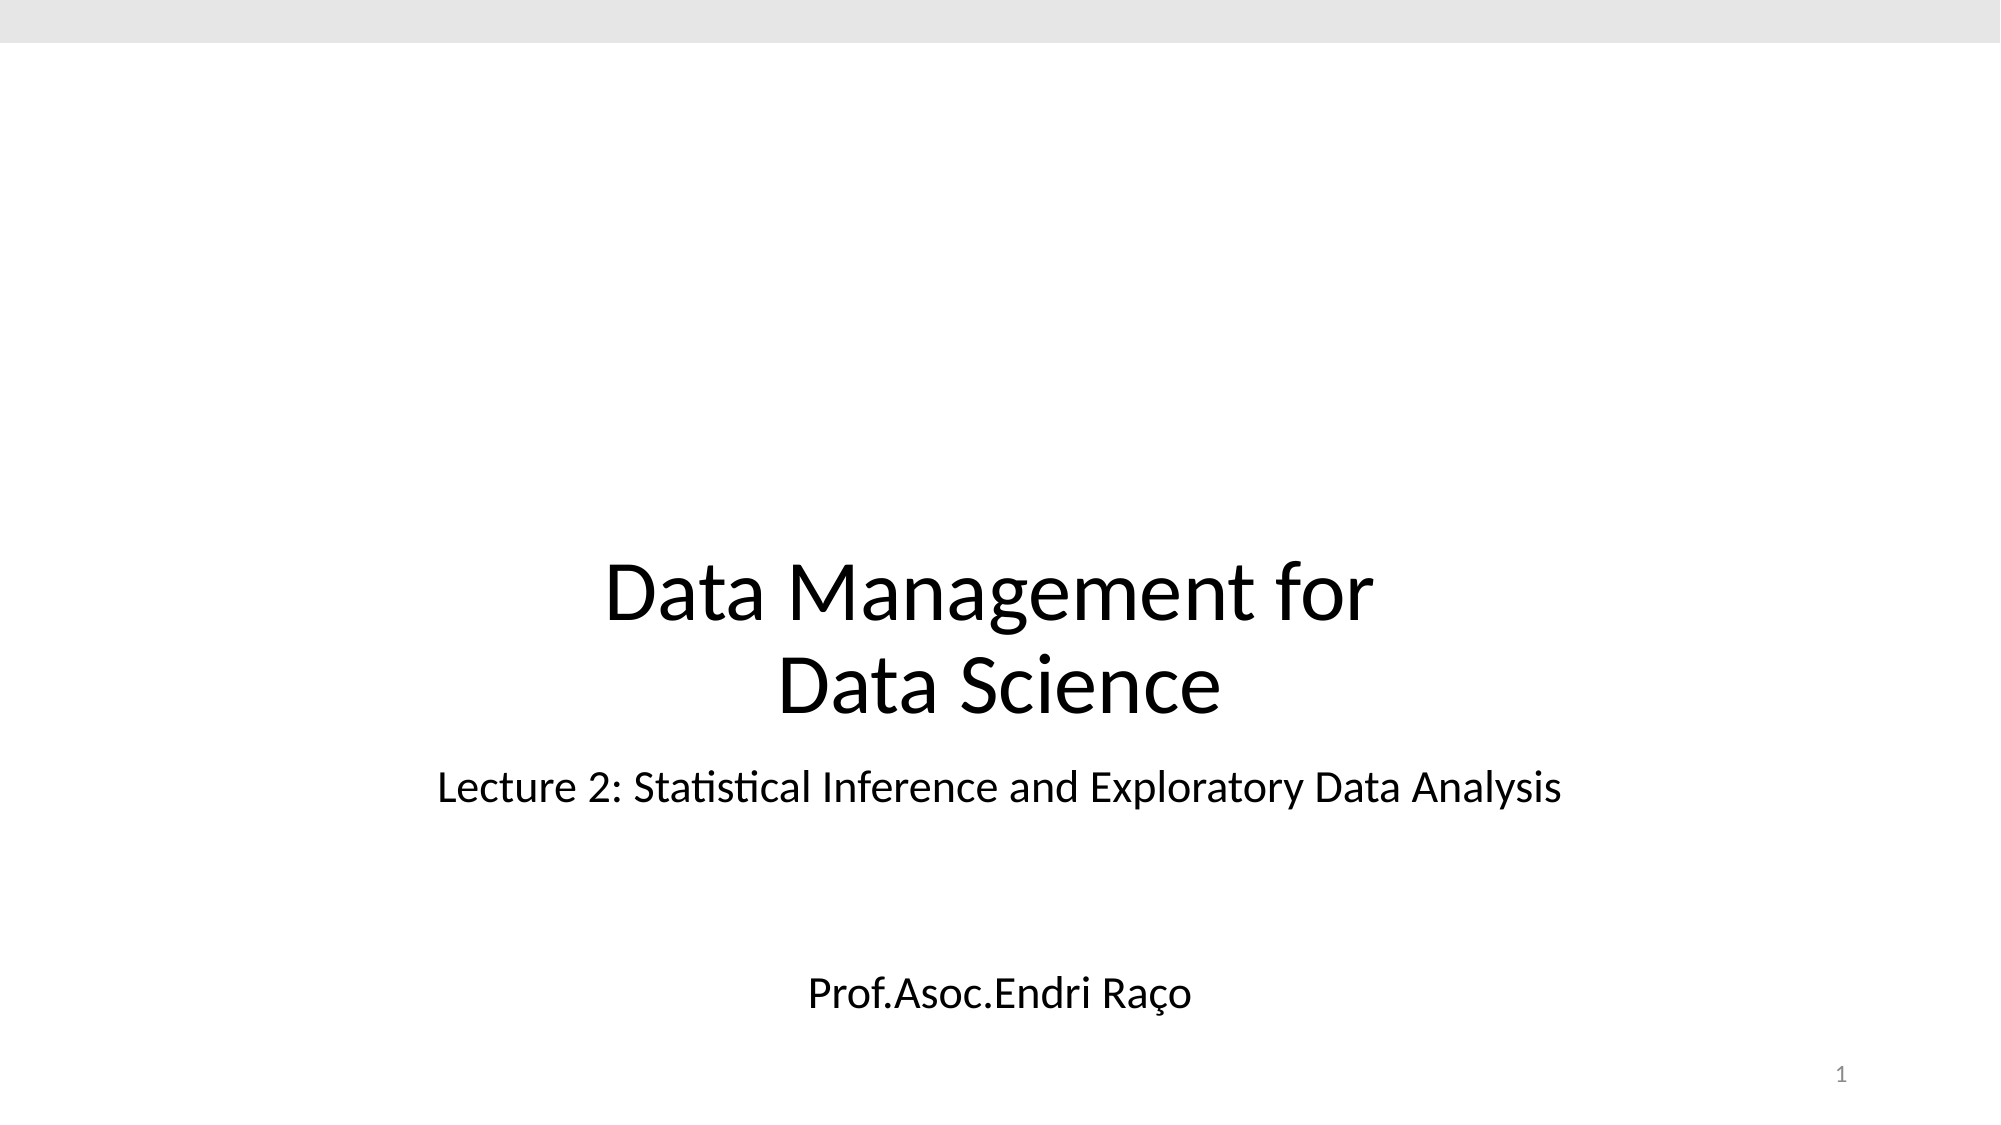

# Data Management for Data Science
Lecture 2: Statistical Inference and Exploratory Data Analysis

Prof.Asoc.Endri Raço
1